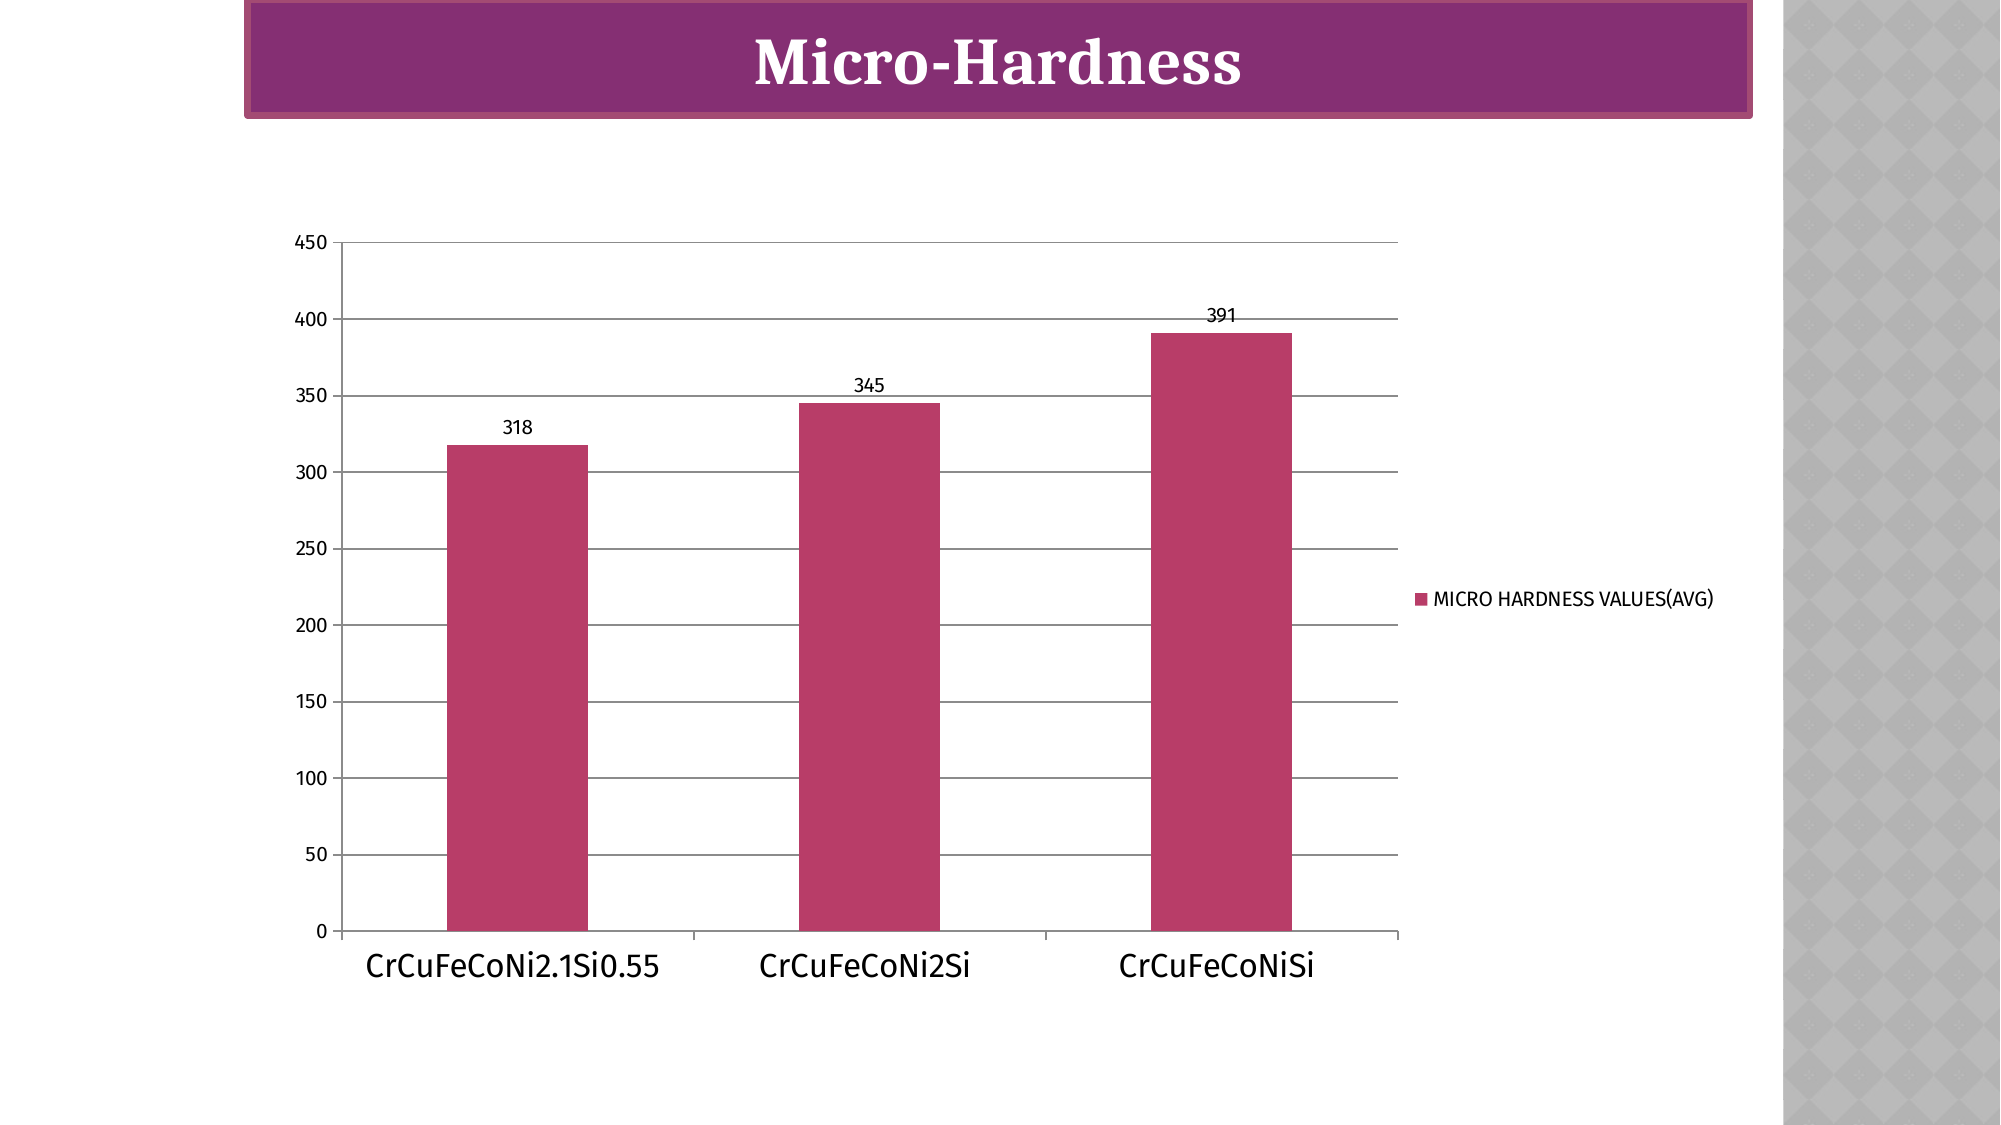

Micro-Hardness

### Chart

| Category | MICRO HARDNESS VALUES(AVG)  |
|---|---|
| CrCuFeCoNi2.1Si0.55  | 318.0 |
| CrCuFeCoNi2Si  | 345.0 |
| CrCuFeCoNiSi  | 391.0 |

Ph.D. Defence Seminar